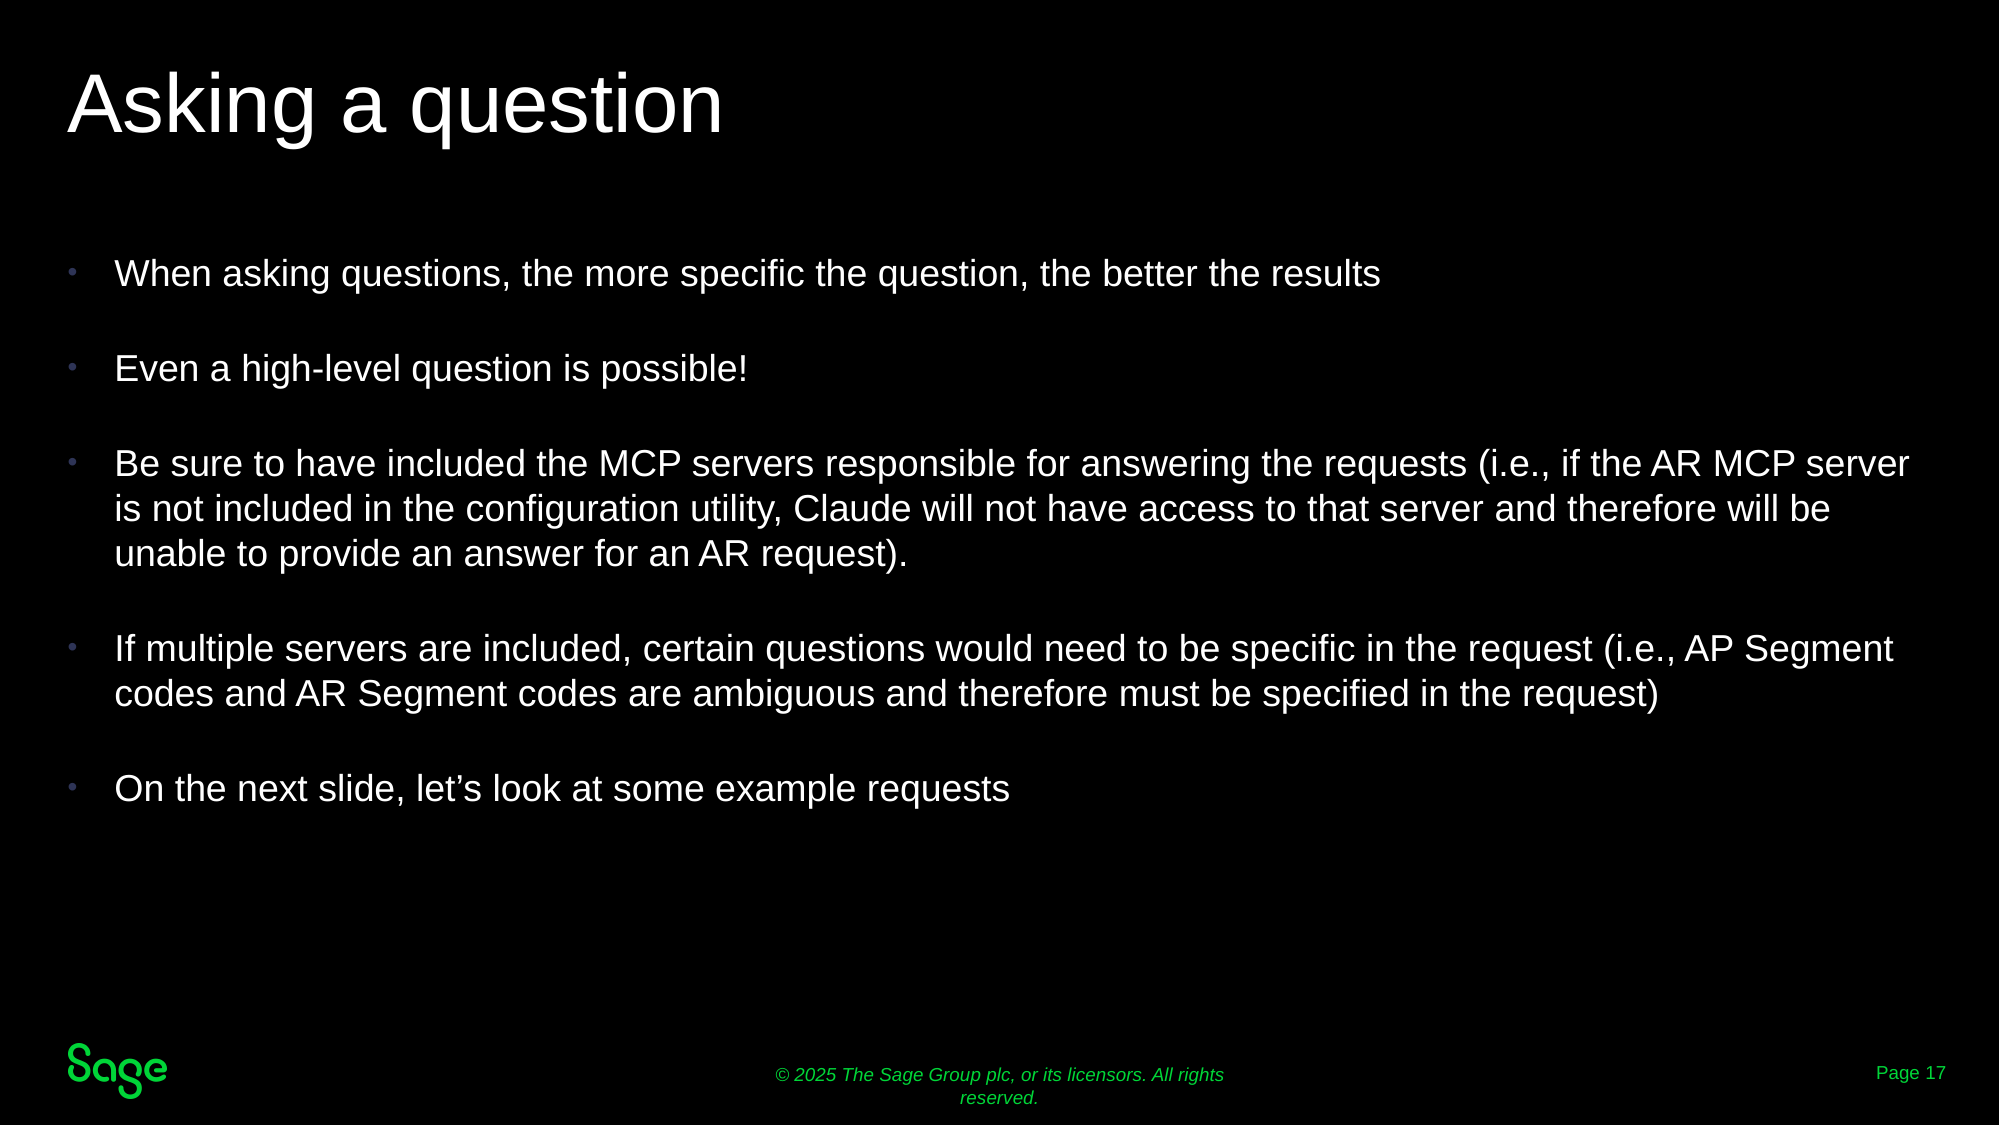

# Asking a question
When asking questions, the more specific the question, the better the results
Even a high-level question is possible!
Be sure to have included the MCP servers responsible for answering the requests (i.e., if the AR MCP server is not included in the configuration utility, Claude will not have access to that server and therefore will be unable to provide an answer for an AR request).
If multiple servers are included, certain questions would need to be specific in the request (i.e., AP Segment codes and AR Segment codes are ambiguous and therefore must be specified in the request)
On the next slide, let’s look at some example requests